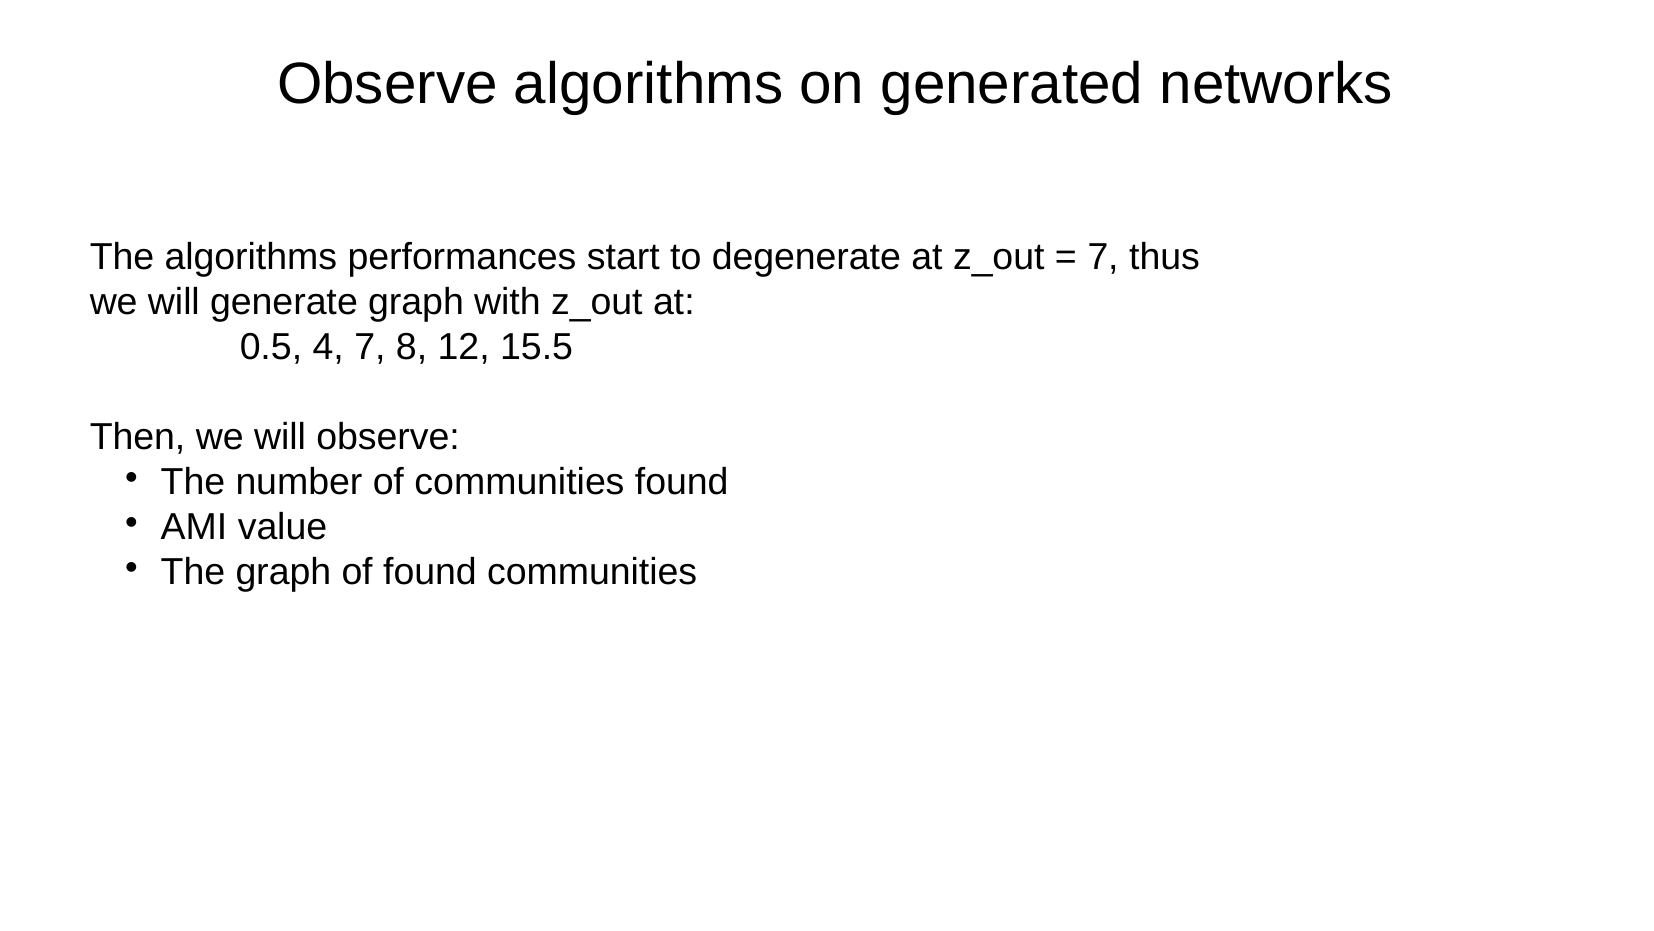

Observe algorithms on generated networks
The algorithms performances start to degenerate at z_out = 7, thus we will generate graph with z_out at:
	0.5, 4, 7, 8, 12, 15.5

Then, we will observe:
The number of communities found
AMI value
The graph of found communities